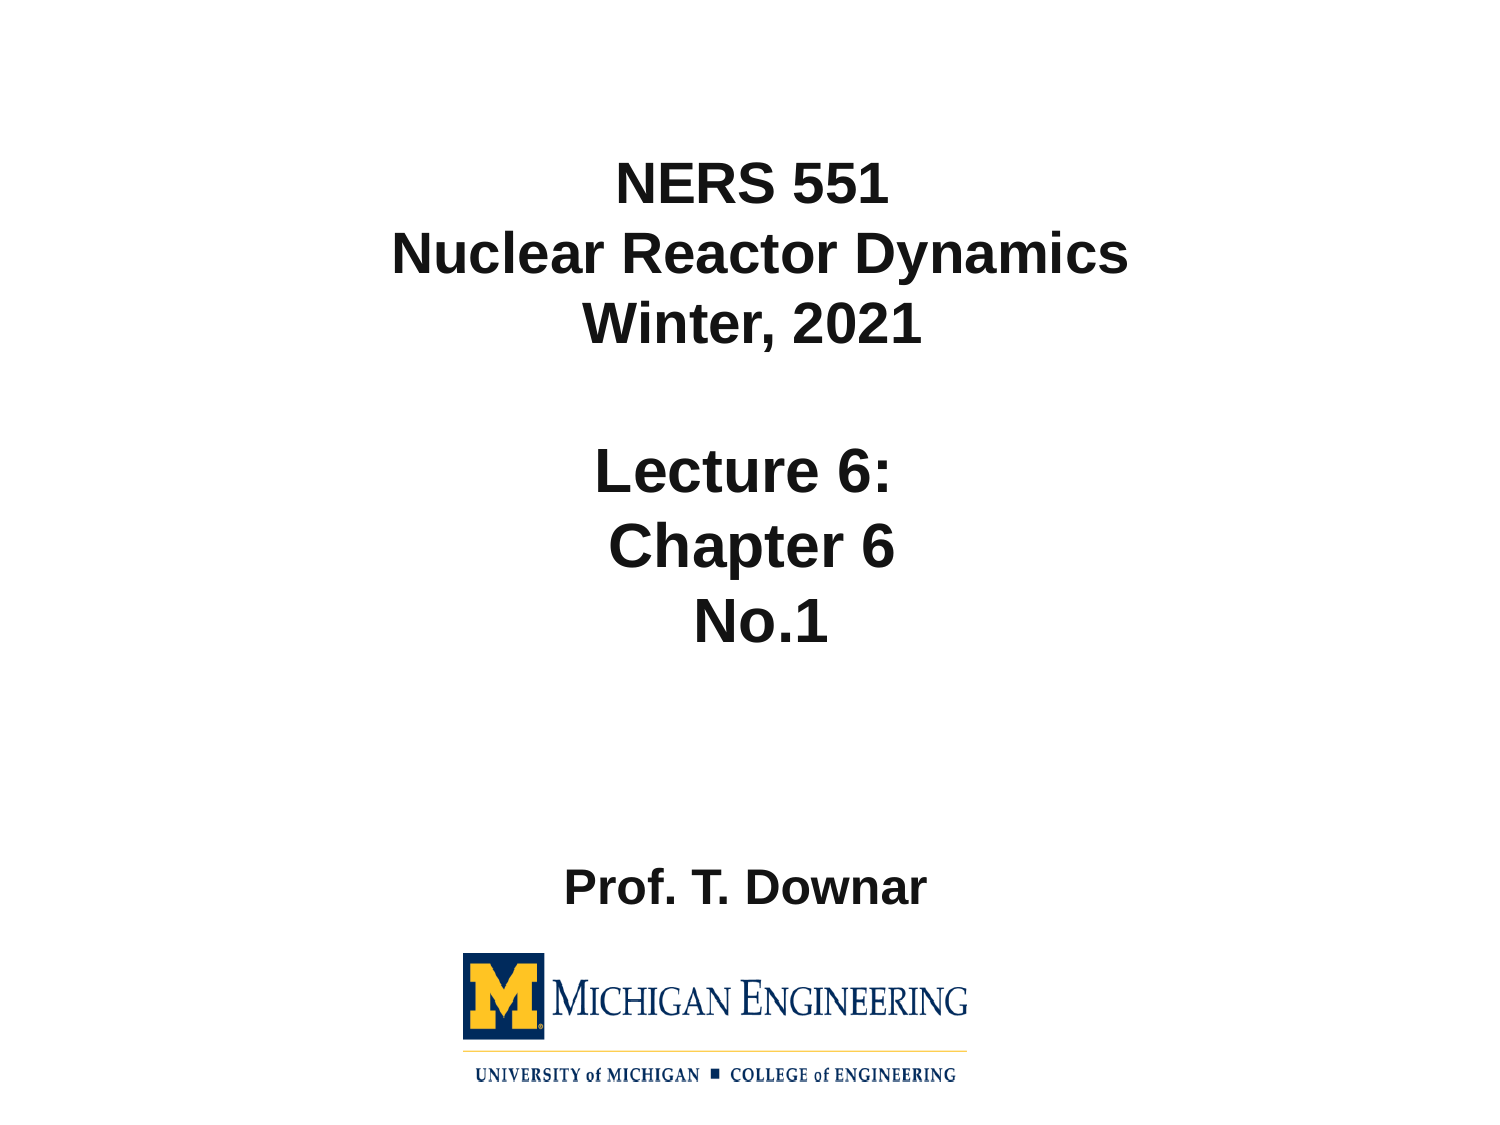

# NERS 551 Nuclear Reactor Dynamics Winter, 2021 Lecture 6: Chapter 6 No.1 Prof. T. Downar